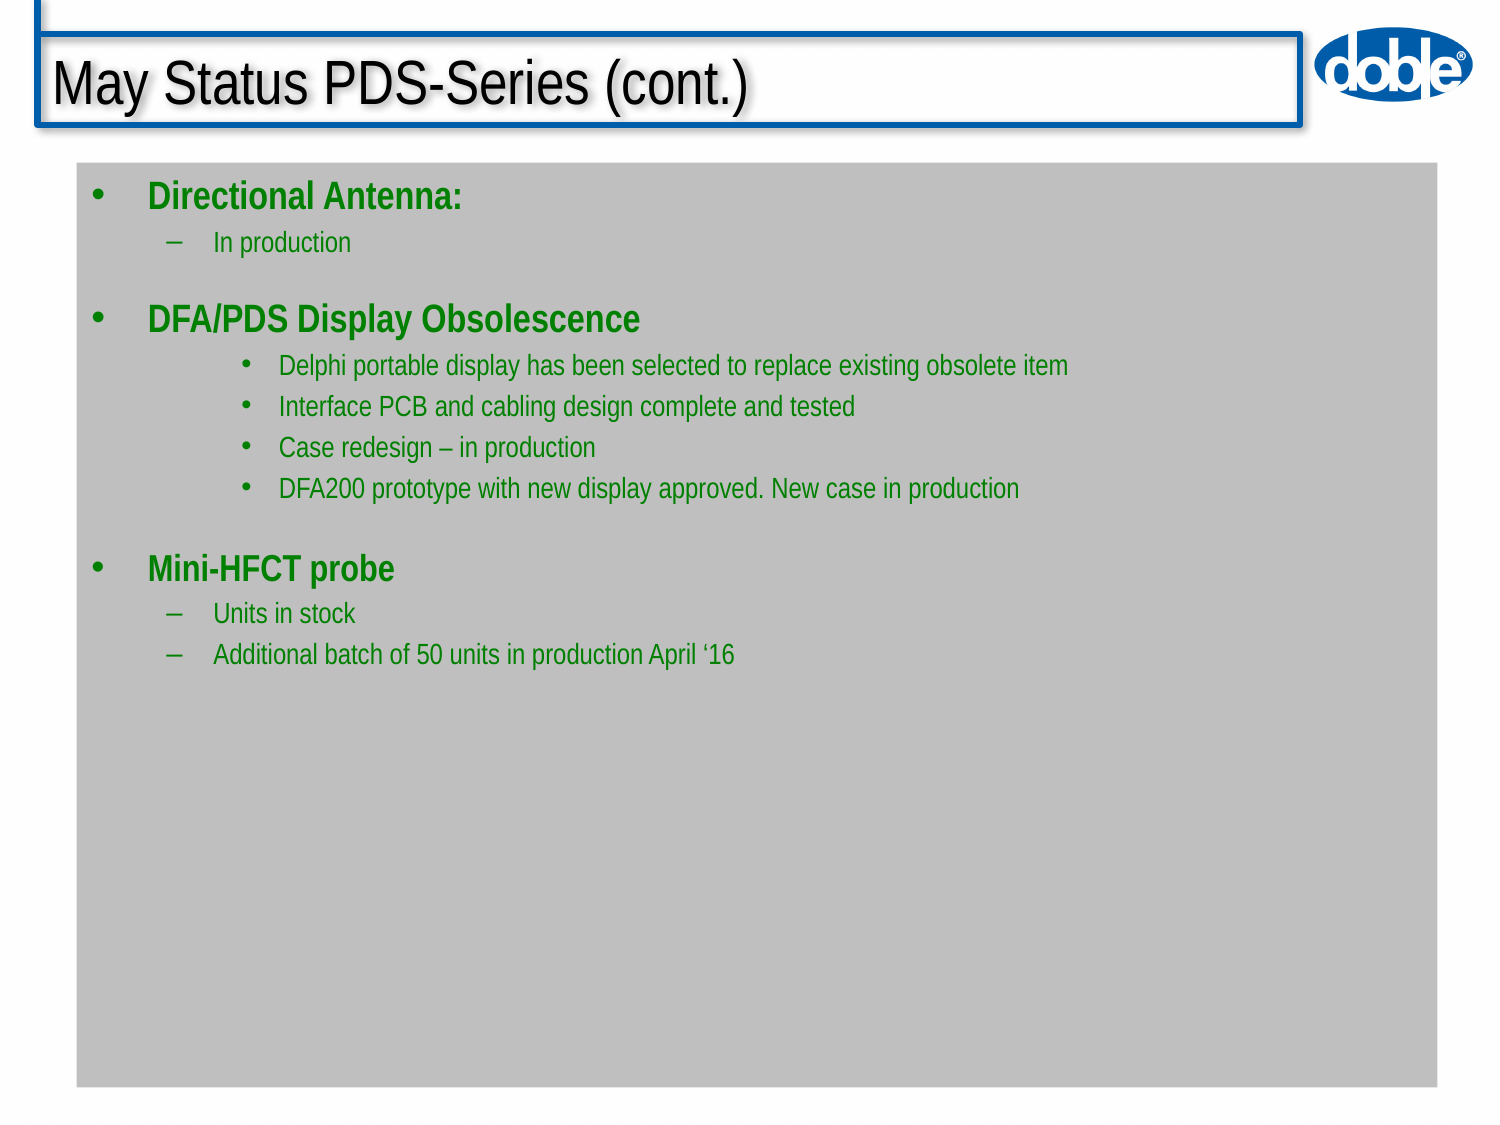

# May Status PDS-Series (cont.)
Directional Antenna:
In production

DFA/PDS Display Obsolescence
Delphi portable display has been selected to replace existing obsolete item
Interface PCB and cabling design complete and tested
Case redesign – in production
DFA200 prototype with new display approved. New case in production
Mini-HFCT probe
Units in stock
Additional batch of 50 units in production April ‘16